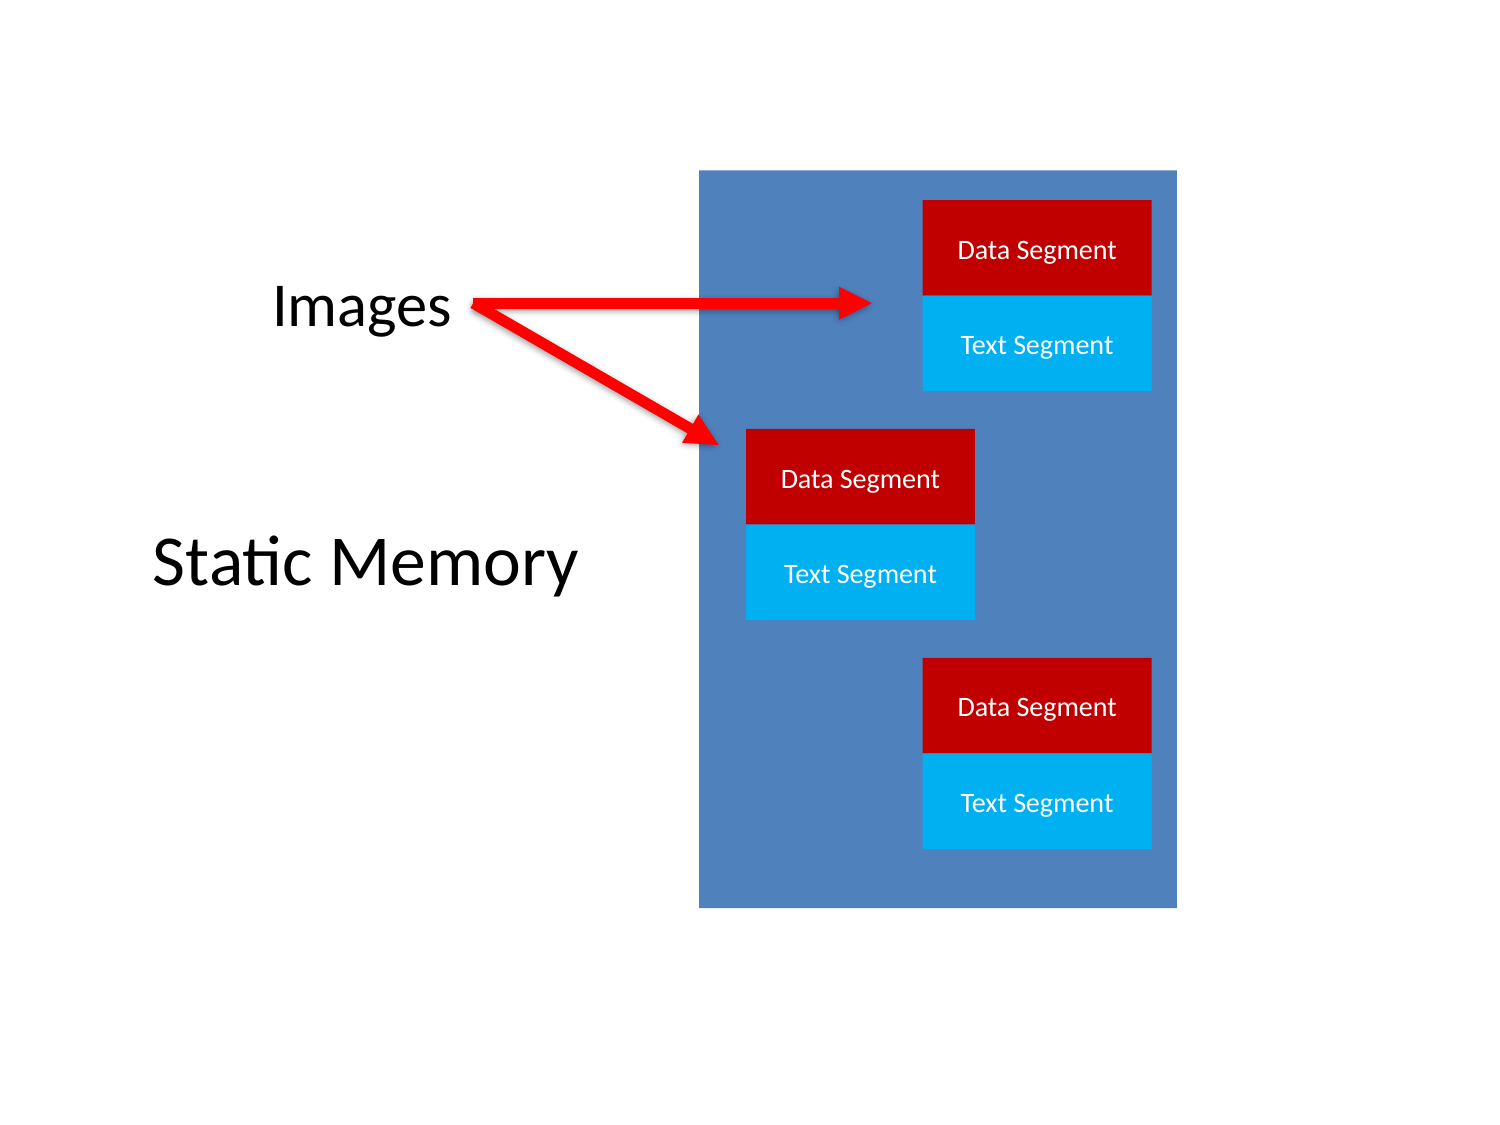

Data Segment
Text Segment
Images
Data Segment
Text Segment
# Static Memory
Data Segment
Text Segment